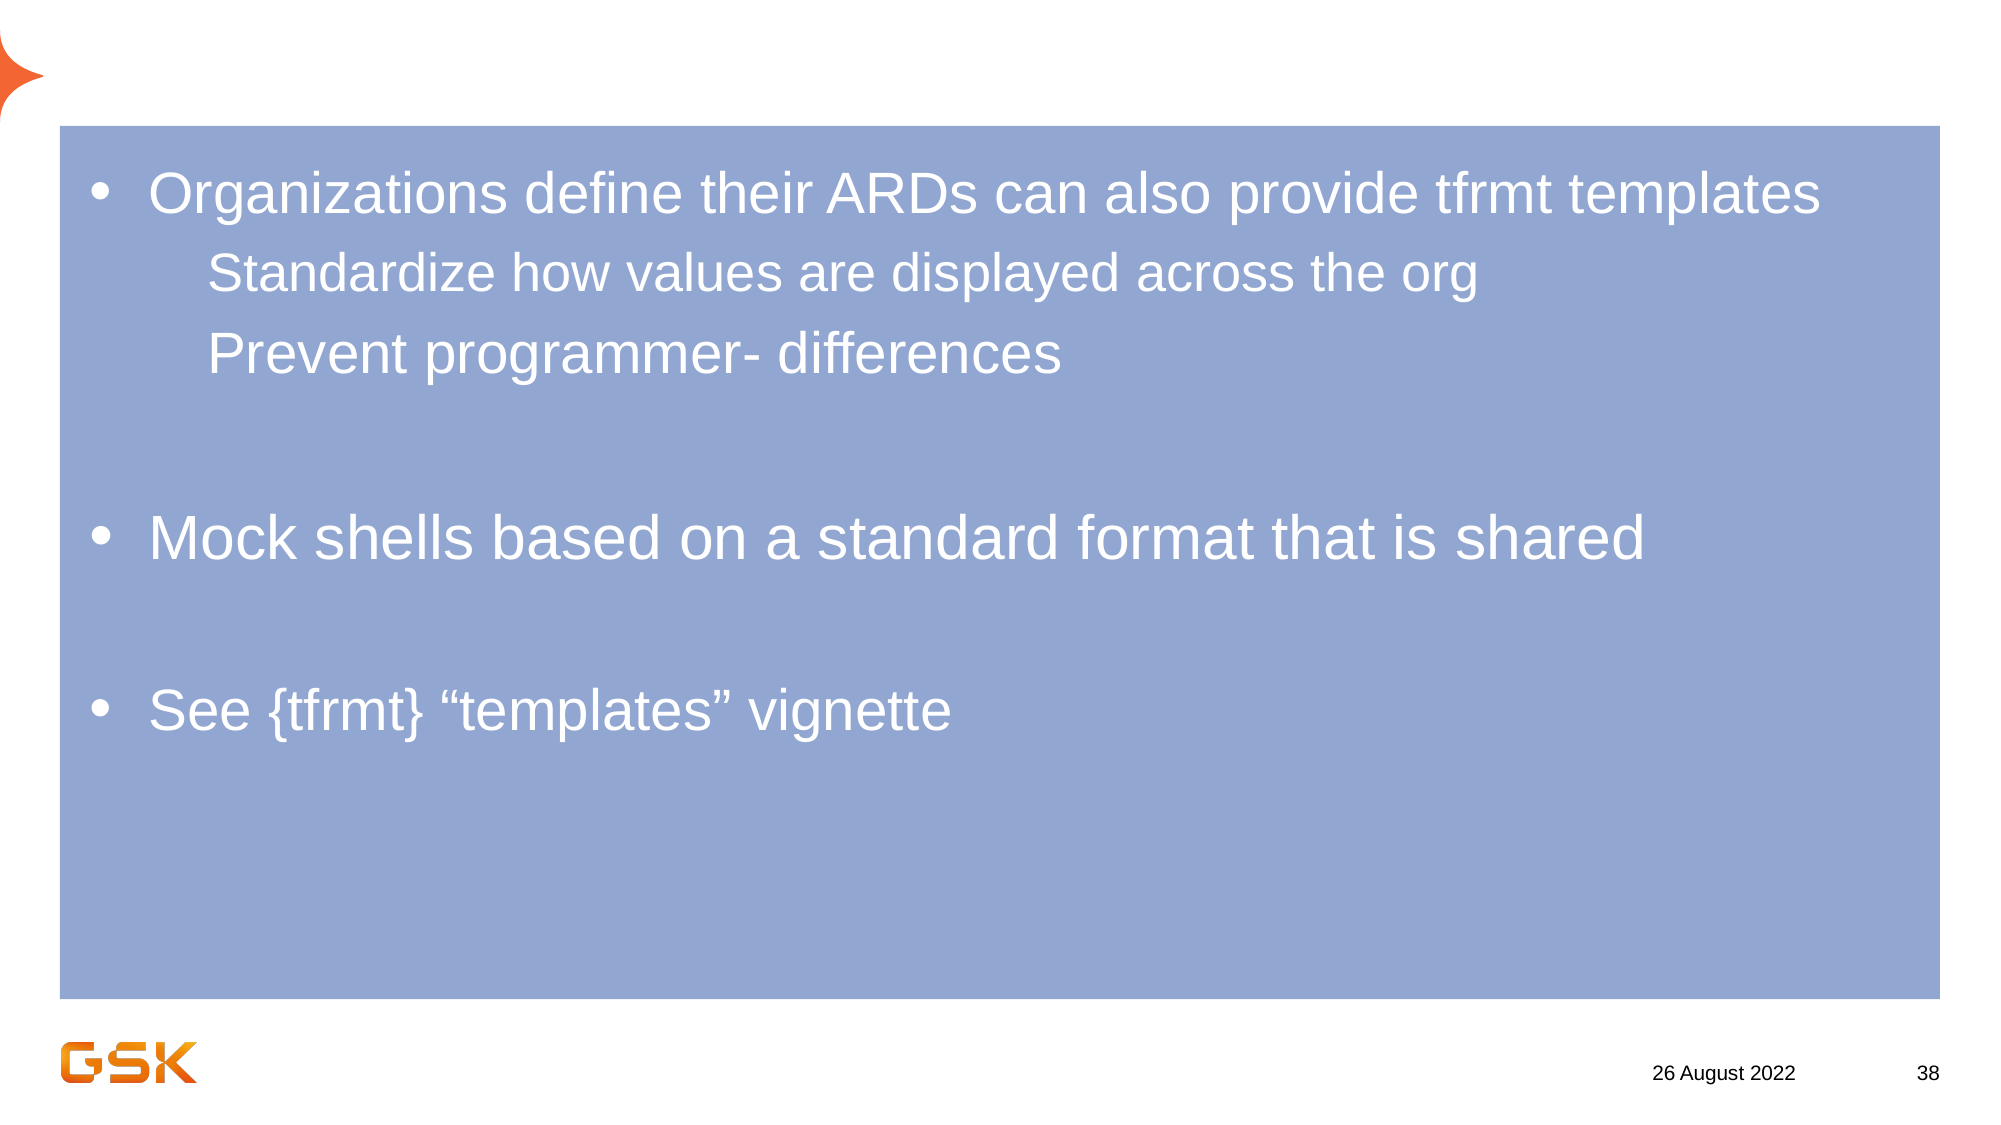

# Future of tfrmt in your organization
Organizations define their ARDs can also provide tfrmt templates
Standardize how values are displayed across the org
Prevent programmer- differences

Mock shells based on a standard format that is shared

See {tfrmt} “templates” vignette

26 August 2022
38